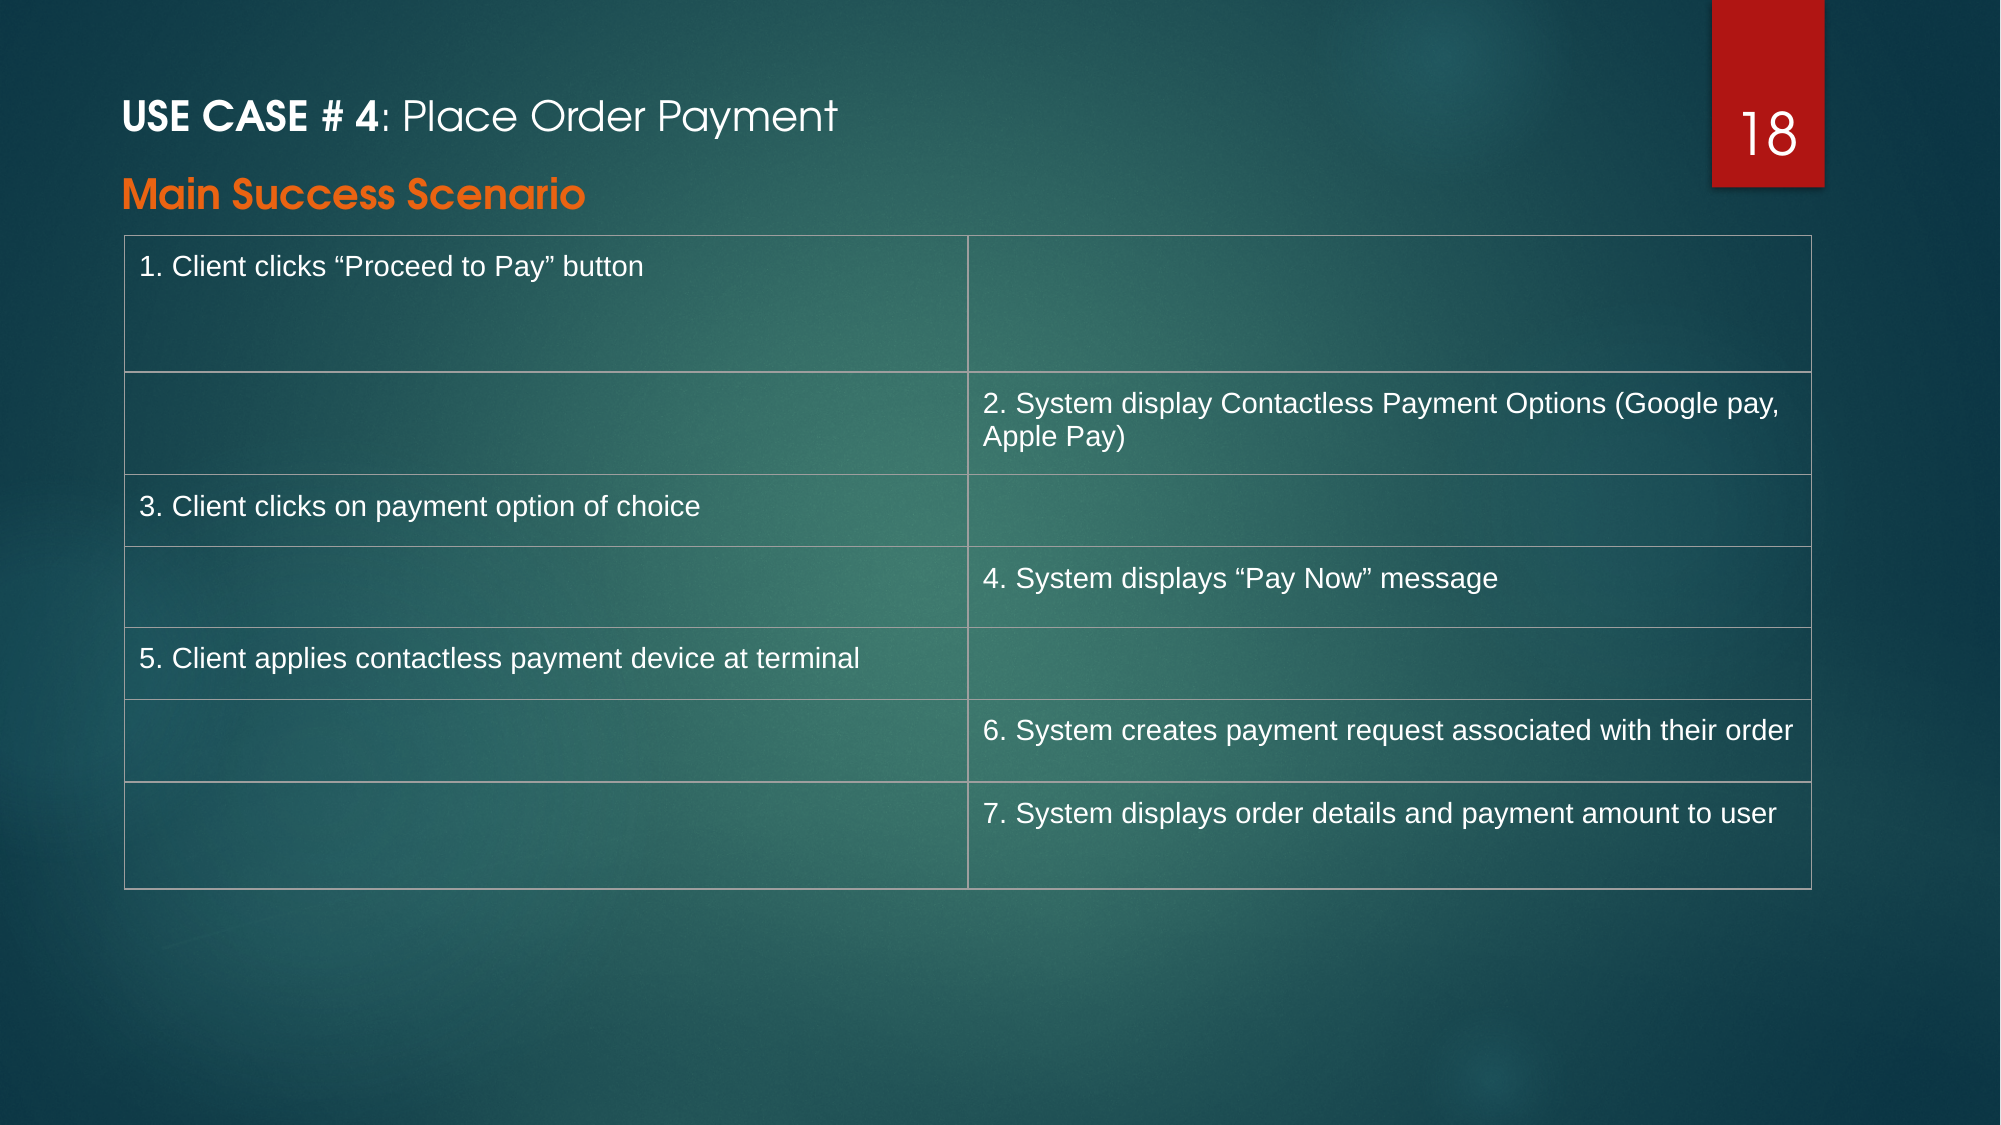

18
# USE CASE # 4: Place Order Payment
Main Success Scenario
| 1. Client clicks “Proceed to Pay” button |  |
| --- | --- |
|  | 2. System display Contactless Payment Options (Google pay, Apple Pay) |
| 3. Client clicks on payment option of choice |  |
|  | 4. System displays “Pay Now” message |
| 5. Client applies contactless payment device at terminal |  |
|  | 6. System creates payment request associated with their order |
|  | 7. System displays order details and payment amount to user |